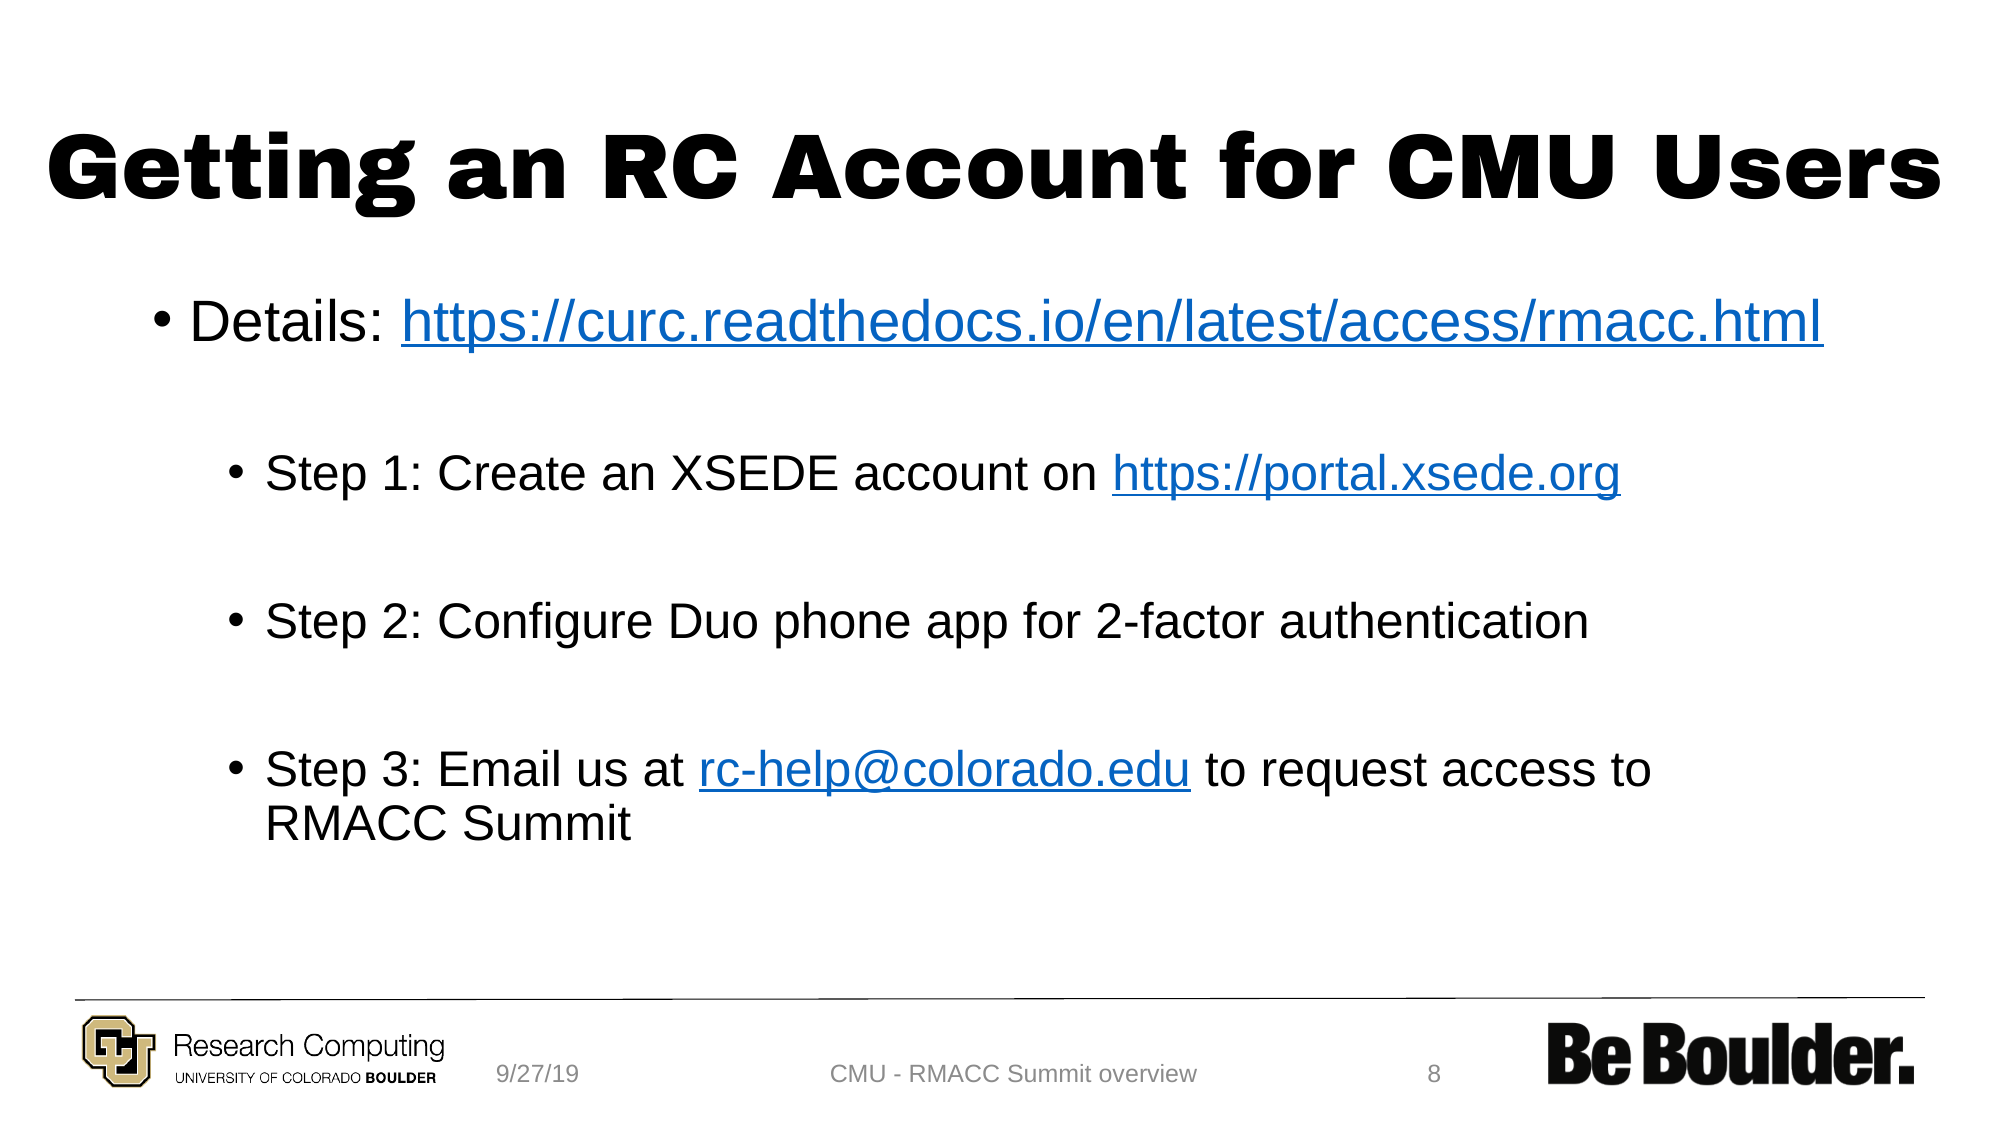

# Getting an RC Account for CMU Users

Details: https://curc.readthedocs.io/en/latest/access/rmacc.html

Step 1: Create an XSEDE account on https://portal.xsede.org

Step 2: Configure Duo phone app for 2-factor authentication

Step 3: Email us at rc-help@colorado.edu to request access to RMACC Summit
9/27/19
CMU - RMACC Summit overview
8